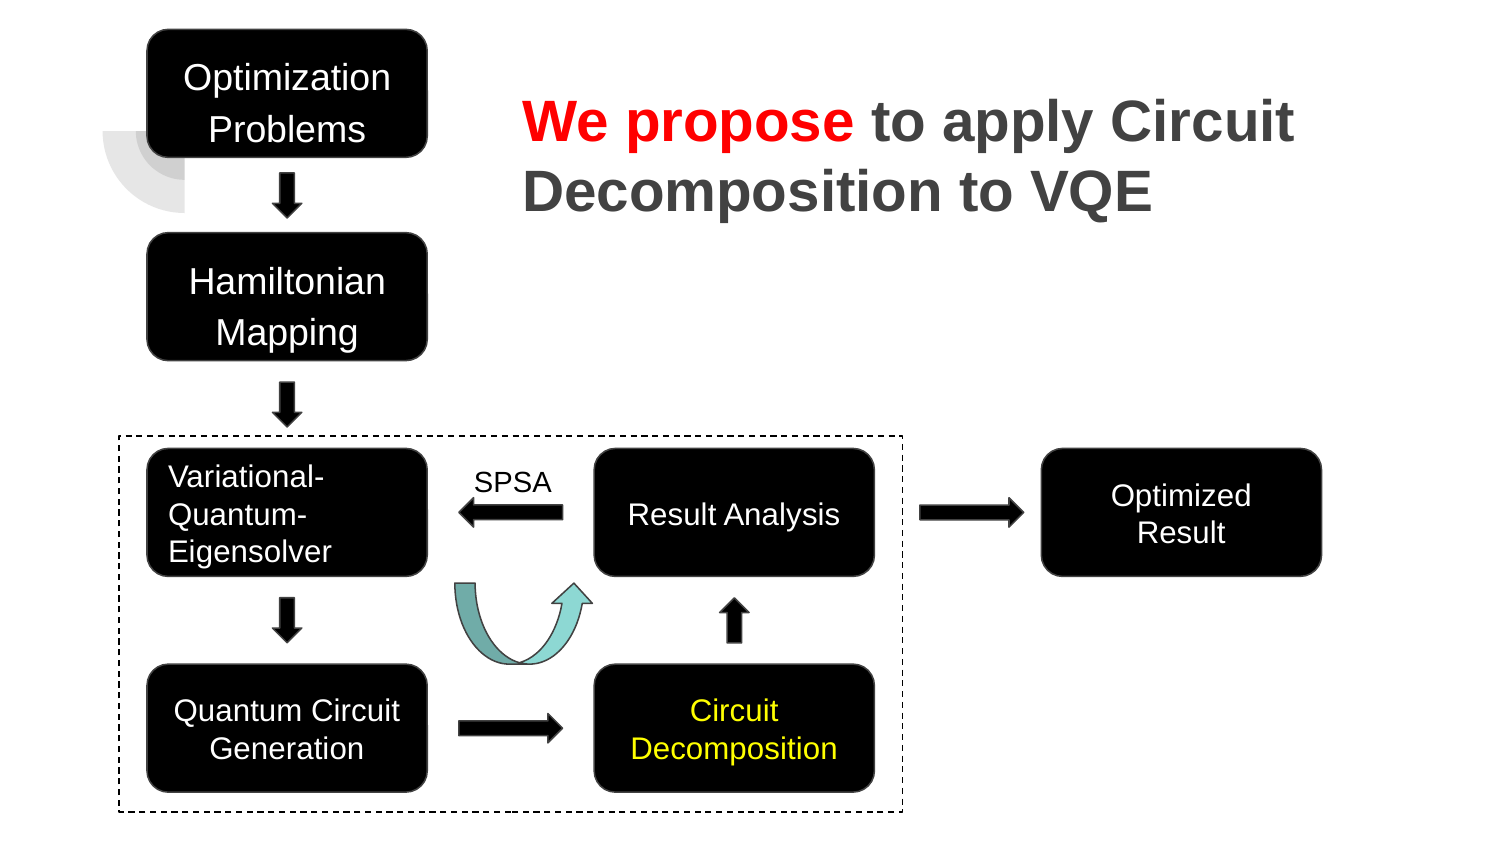

Optimization Problems

# We propose to apply Circuit Decomposition to VQE

Hamiltonian Mapping

Variational-Quantum-Eigensolver
SPSA
Result Analysis
Optimized Result

Quantum Circuit Generation
Circuit Decomposition